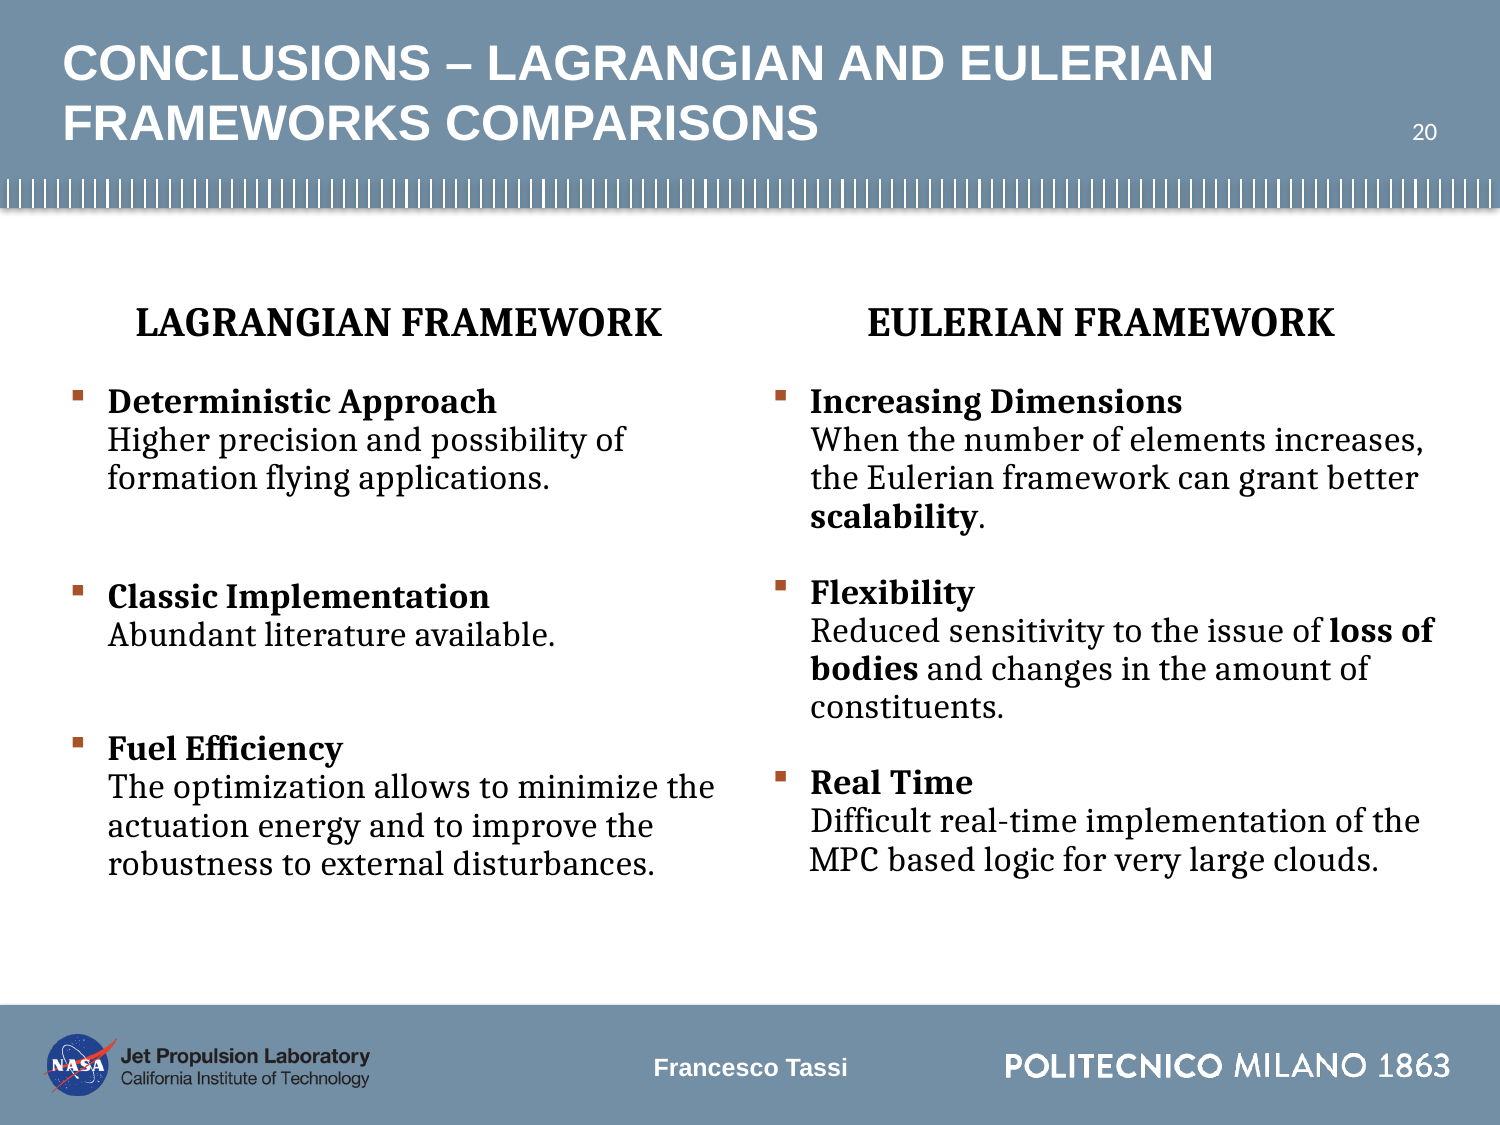

# CONCLUSIONS – LAGRANGIAN AND EULERIAN FRAMEWORKS COMPARISONS
20
LAGRANGIAN FRAMEWORK
EULERIAN FRAMEWORK
Deterministic Approach
Higher precision and possibility of formation flying applications.
Classic Implementation
Abundant literature available.
Fuel Efficiency
The optimization allows to minimize the actuation energy and to improve the robustness to external disturbances.

Increasing Dimensions
When the number of elements increases, the Eulerian framework can grant better scalability.
Flexibility
Reduced sensitivity to the issue of loss of bodies and changes in the amount of constituents.
Real Time
Difficult real-time implementation of the MPC based logic for very large clouds.